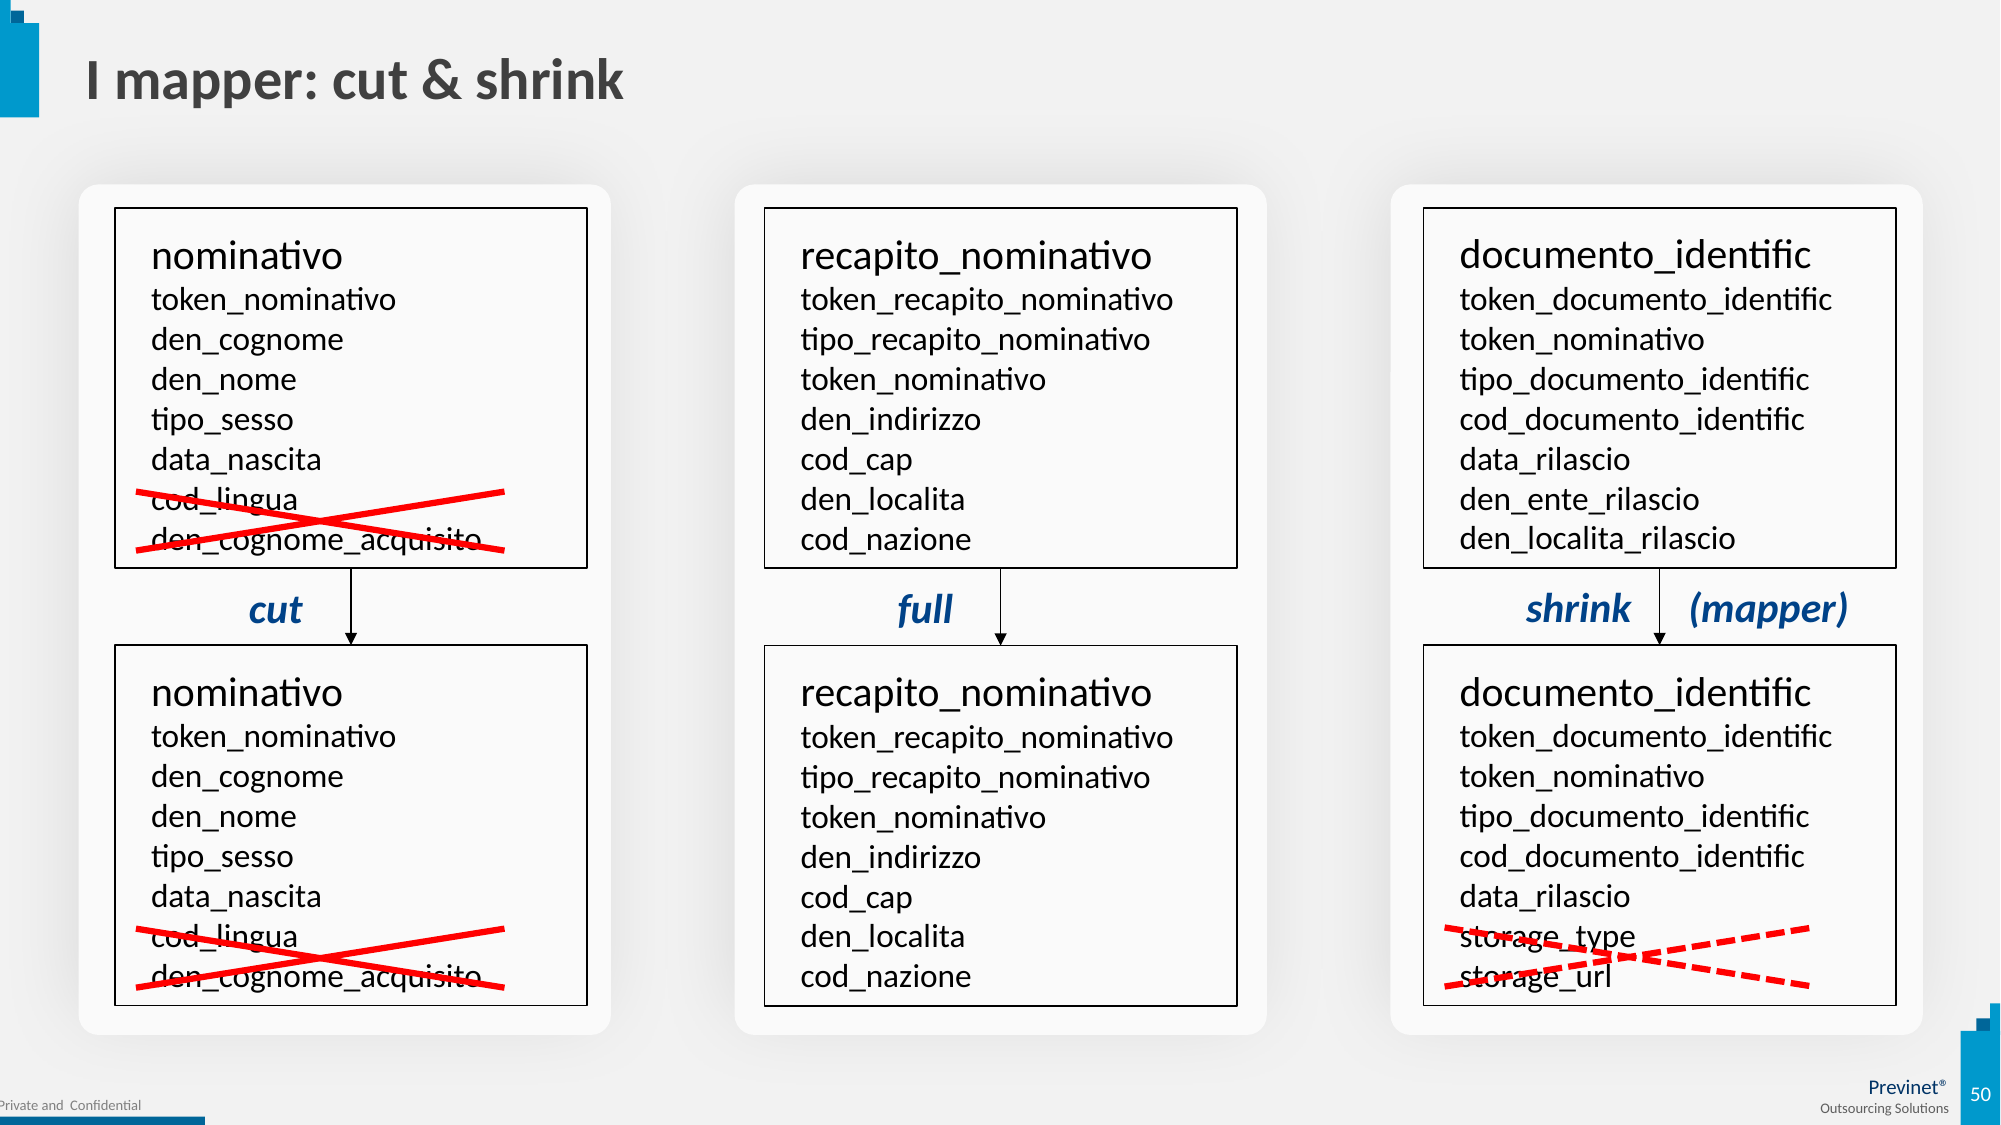

# I mapper: cut & shrink

documento_identific
token_documento_identific
token_nominativo
tipo_documento_identific
cod_documento_identific
data_rilascio
den_ente_rilascio
den_localita_rilascio
nominativo
token_nominativo
den_cognome
den_nome
tipo_sesso
data_nascita
cod_lingua
den_cognome_acquisito
recapito_nominativo
token_recapito_nominativo
tipo_recapito_nominativo
token_nominativo
den_indirizzo
cod_cap
den_localita
cod_nazione
shrink      (mapper)
cut
full

nominativo
token_nominativo
den_cognome
den_nome
tipo_sesso
data_nascita
cod_lingua
den_cognome_acquisito
documento_identific
token_documento_identific
token_nominativo
tipo_documento_identific
cod_documento_identific
data_rilascio
storage_type
storage_url
recapito_nominativo
token_recapito_nominativo
tipo_recapito_nominativo
token_nominativo
den_indirizzo
cod_cap
den_localita
cod_nazione